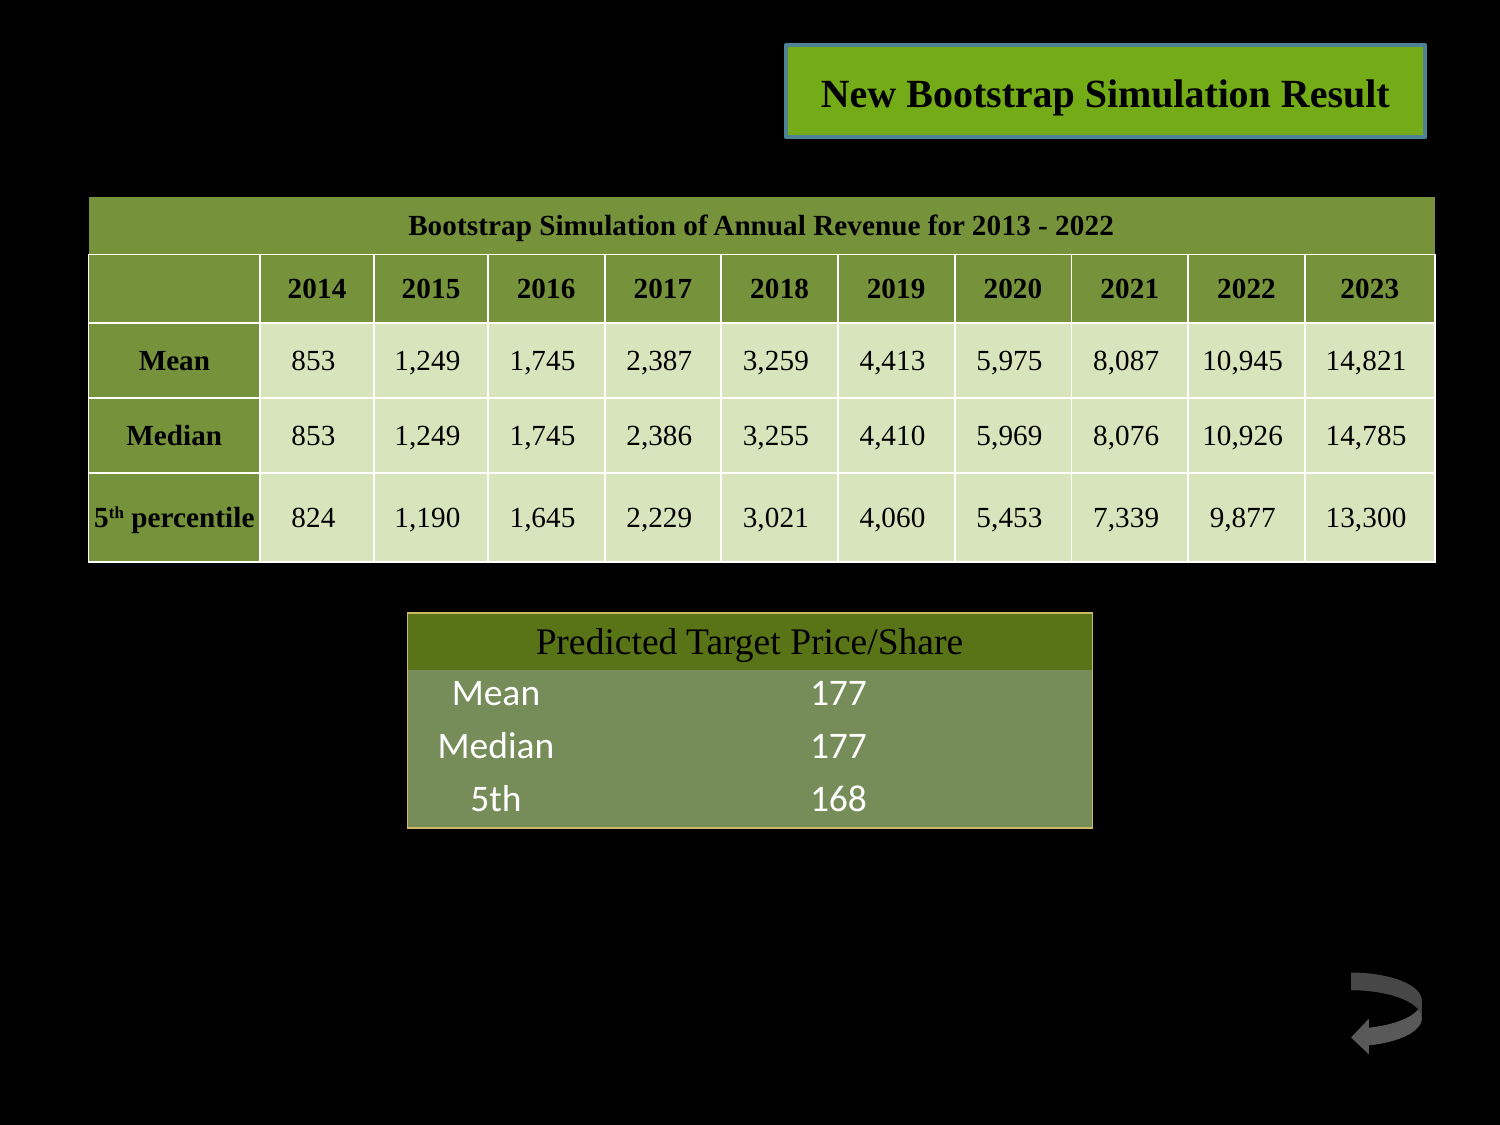

New Bootstrap Simulation Result
| Bootstrap Simulation of Annual Revenue for 2013 - 2022 |  |  |  |  |  |  |  |  |  |  |
| --- | --- | --- | --- | --- | --- | --- | --- | --- | --- | --- |
|  | 2014 | 2015 | 2016 | 2017 | 2018 | 2019 | 2020 | 2021 | 2022 | 2023 |
| Mean | 853 | 1,249 | 1,745 | 2,387 | 3,259 | 4,413 | 5,975 | 8,087 | 10,945 | 14,821 |
| Median | 853 | 1,249 | 1,745 | 2,386 | 3,255 | 4,410 | 5,969 | 8,076 | 10,926 | 14,785 |
| 5th percentile | 824 | 1,190 | 1,645 | 2,229 | 3,021 | 4,060 | 5,453 | 7,339 | 9,877 | 13,300 |
| Predicted Target Price/Share |  |
| --- | --- |
| Mean | 177 |
| Median | 177 |
| 5th | 168 |